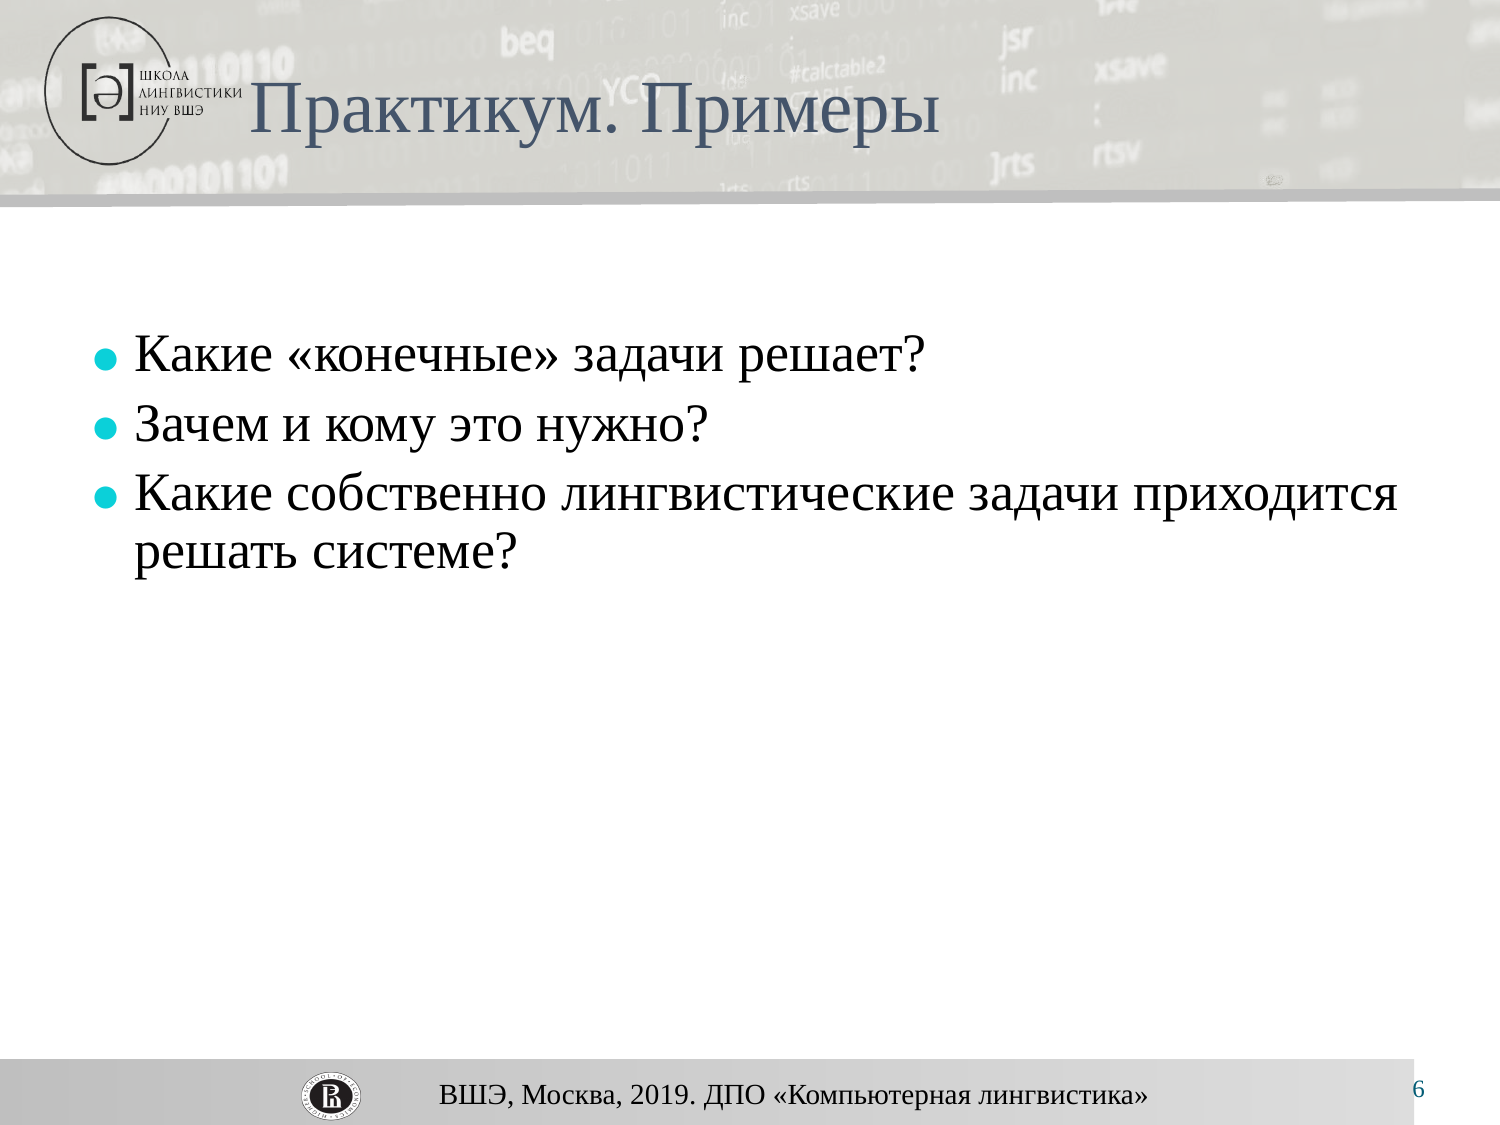

# Практикум. Примеры
Какие «конечные» задачи решает?
Зачем и кому это нужно?
Какие собственно лингвистические задачи приходится решать системе?

6